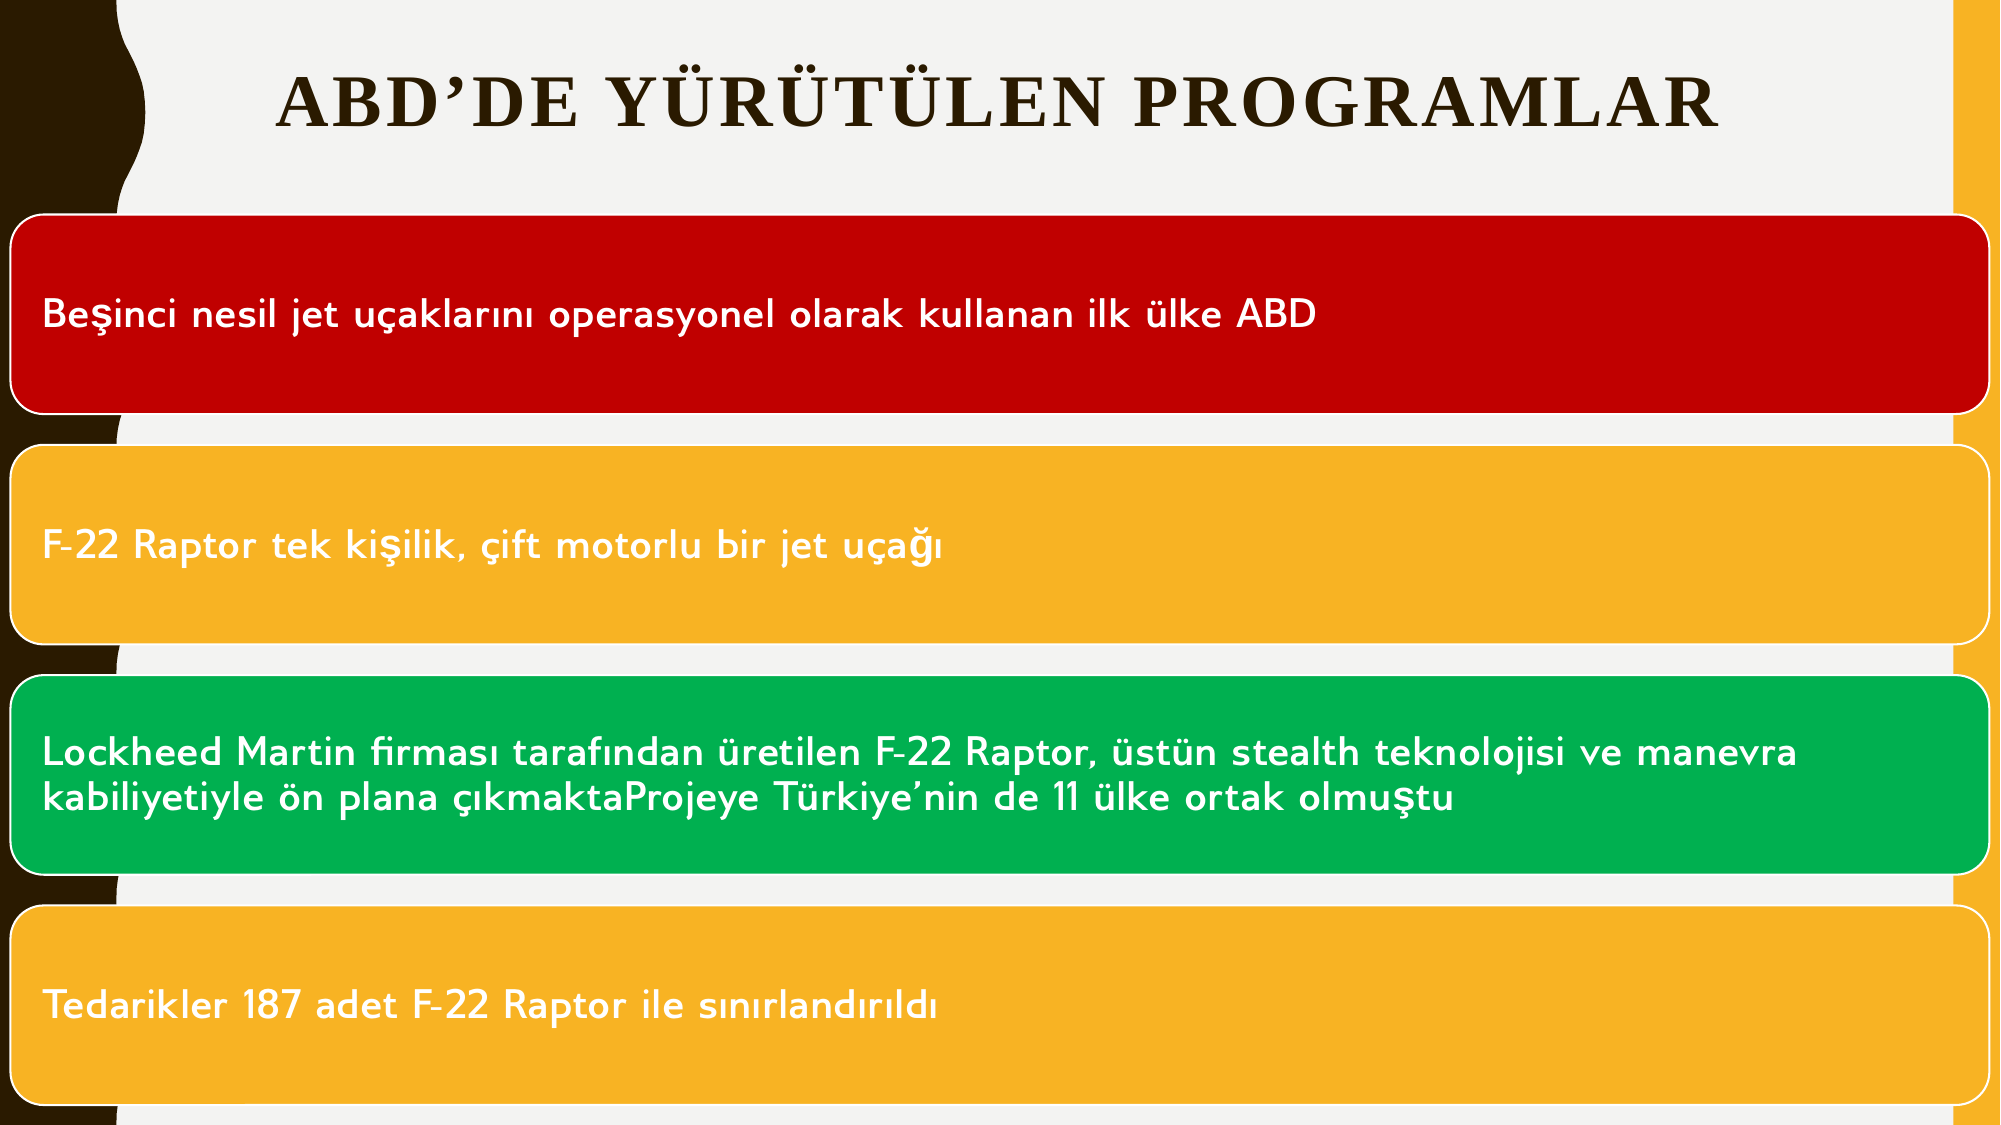

# ABD’de Yürütülen Programlar
Beşinci nesil jet uçaklarını operasyonel olarak kullanan ilk ülke ABD
F-22 Raptor tek kişilik, çift motorlu bir jet uçağı
Lockheed Martin firması tarafından üretilen F-22 Raptor, üstün stealth teknolojisi ve manevra kabiliyetiyle ön plana çıkmaktaProjeye Türkiye’nin de 11 ülke ortak olmuştu
Tedarikler 187 adet F-22 Raptor ile sınırlandırıldı